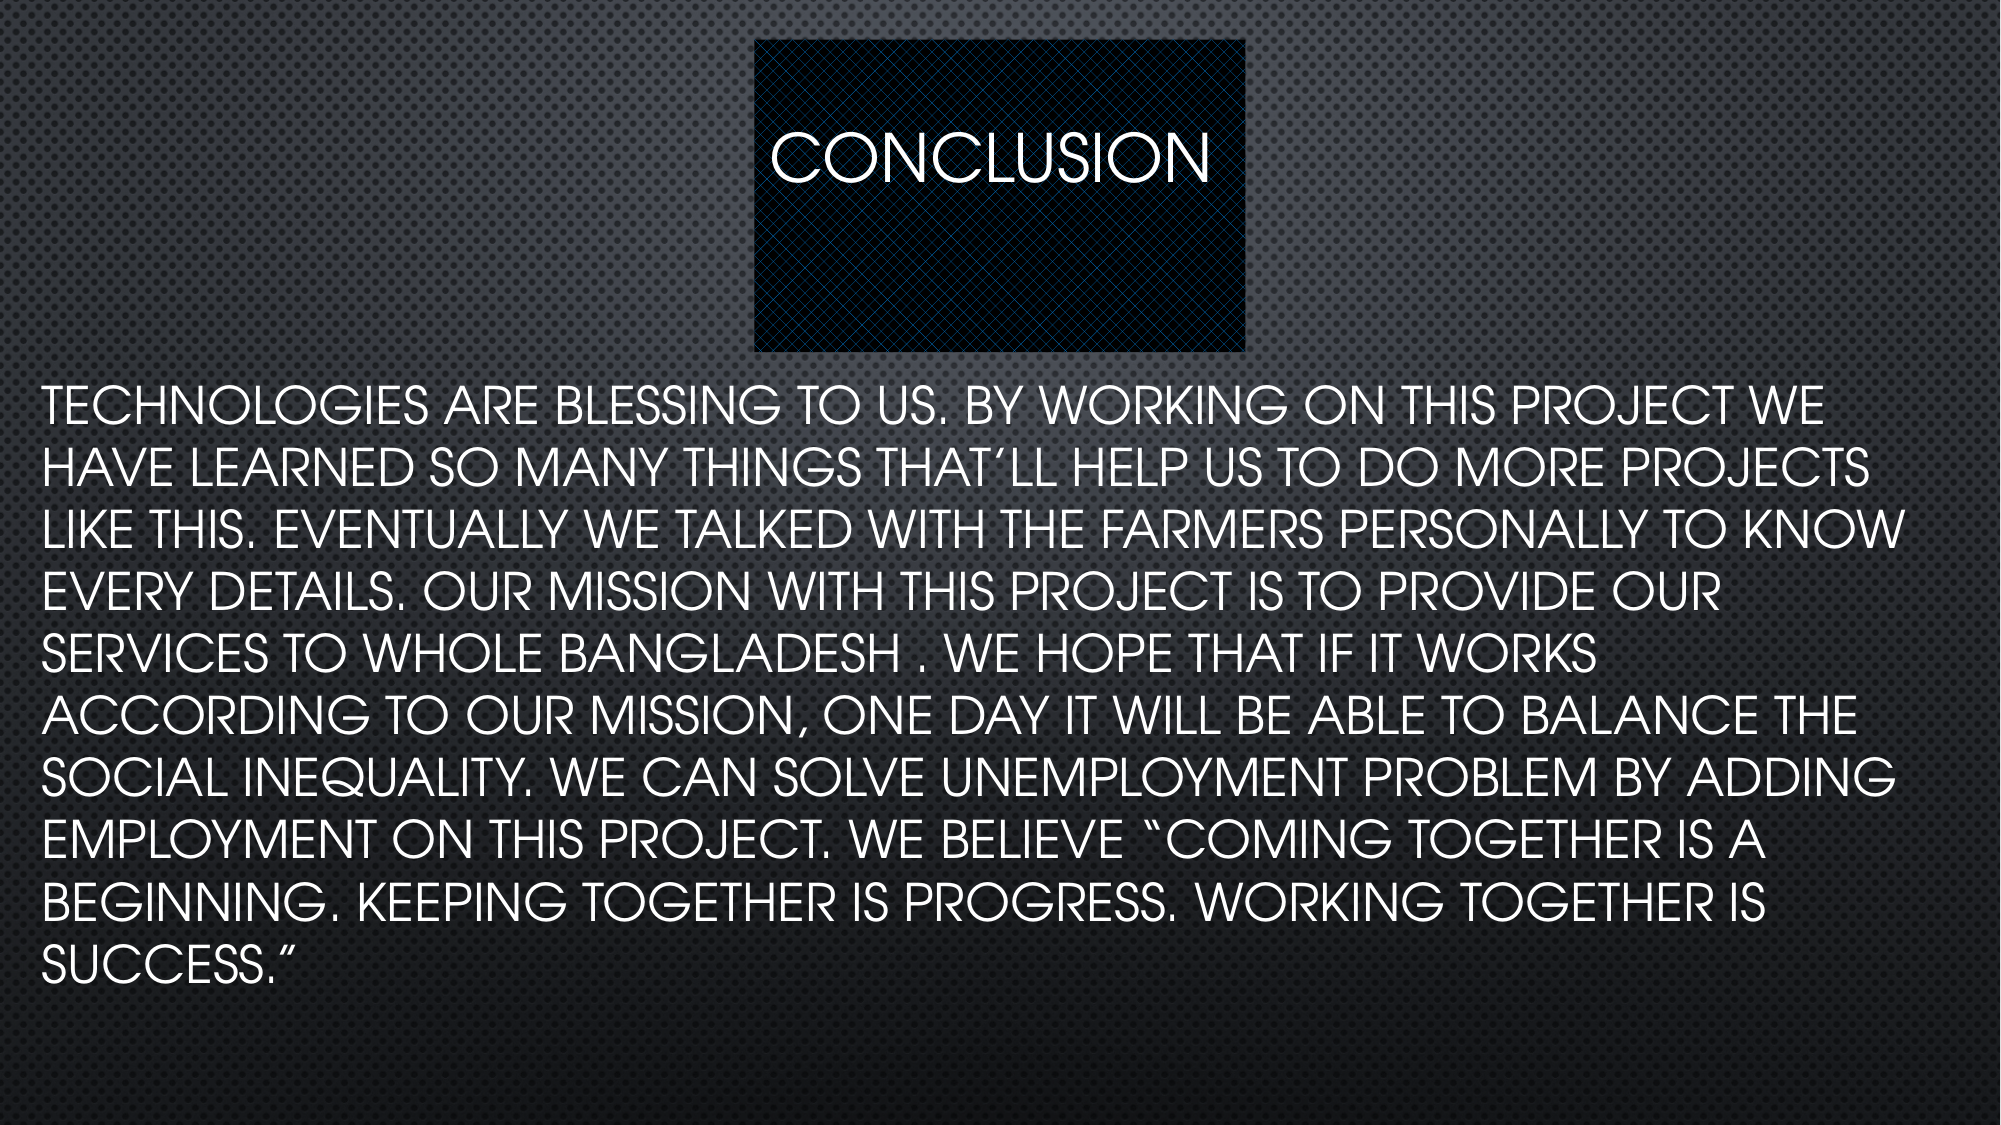

# CONCLUSION
Technologies are blessing to us. By working on this project we have learned so many things that’ll help us to do more projects like this. Eventually we talked with the farmers personally to know every details. Our mission with this project is to provide our services to whole Bangladesh . We hope that if it works according to our mission, one day it will be able to balance the social inequality. We can solve unemployment problem by adding employment on this project. We believe “coming together is a beginning. Keeping together is progress. Working together is success.”